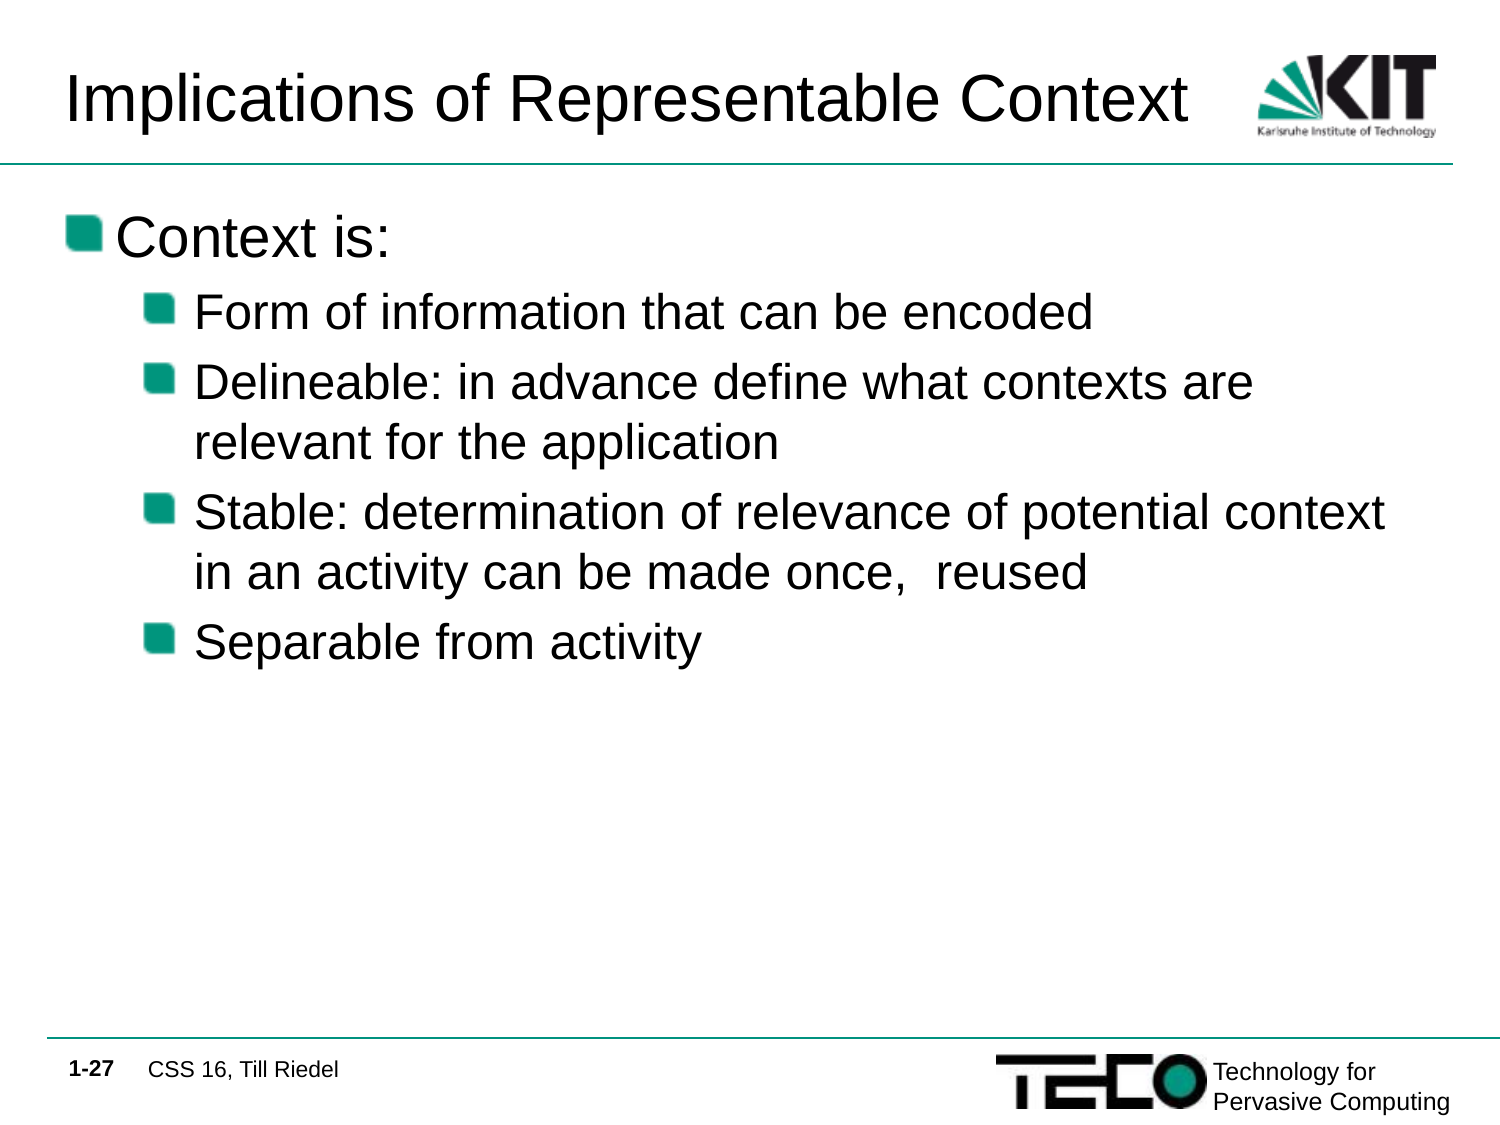

# Implications of Representable Context
Context is:
Form of information that can be encoded
Delineable: in advance define what contexts are relevant for the application
Stable: determination of relevance of potential context in an activity can be made once,  reused
Separable from activity